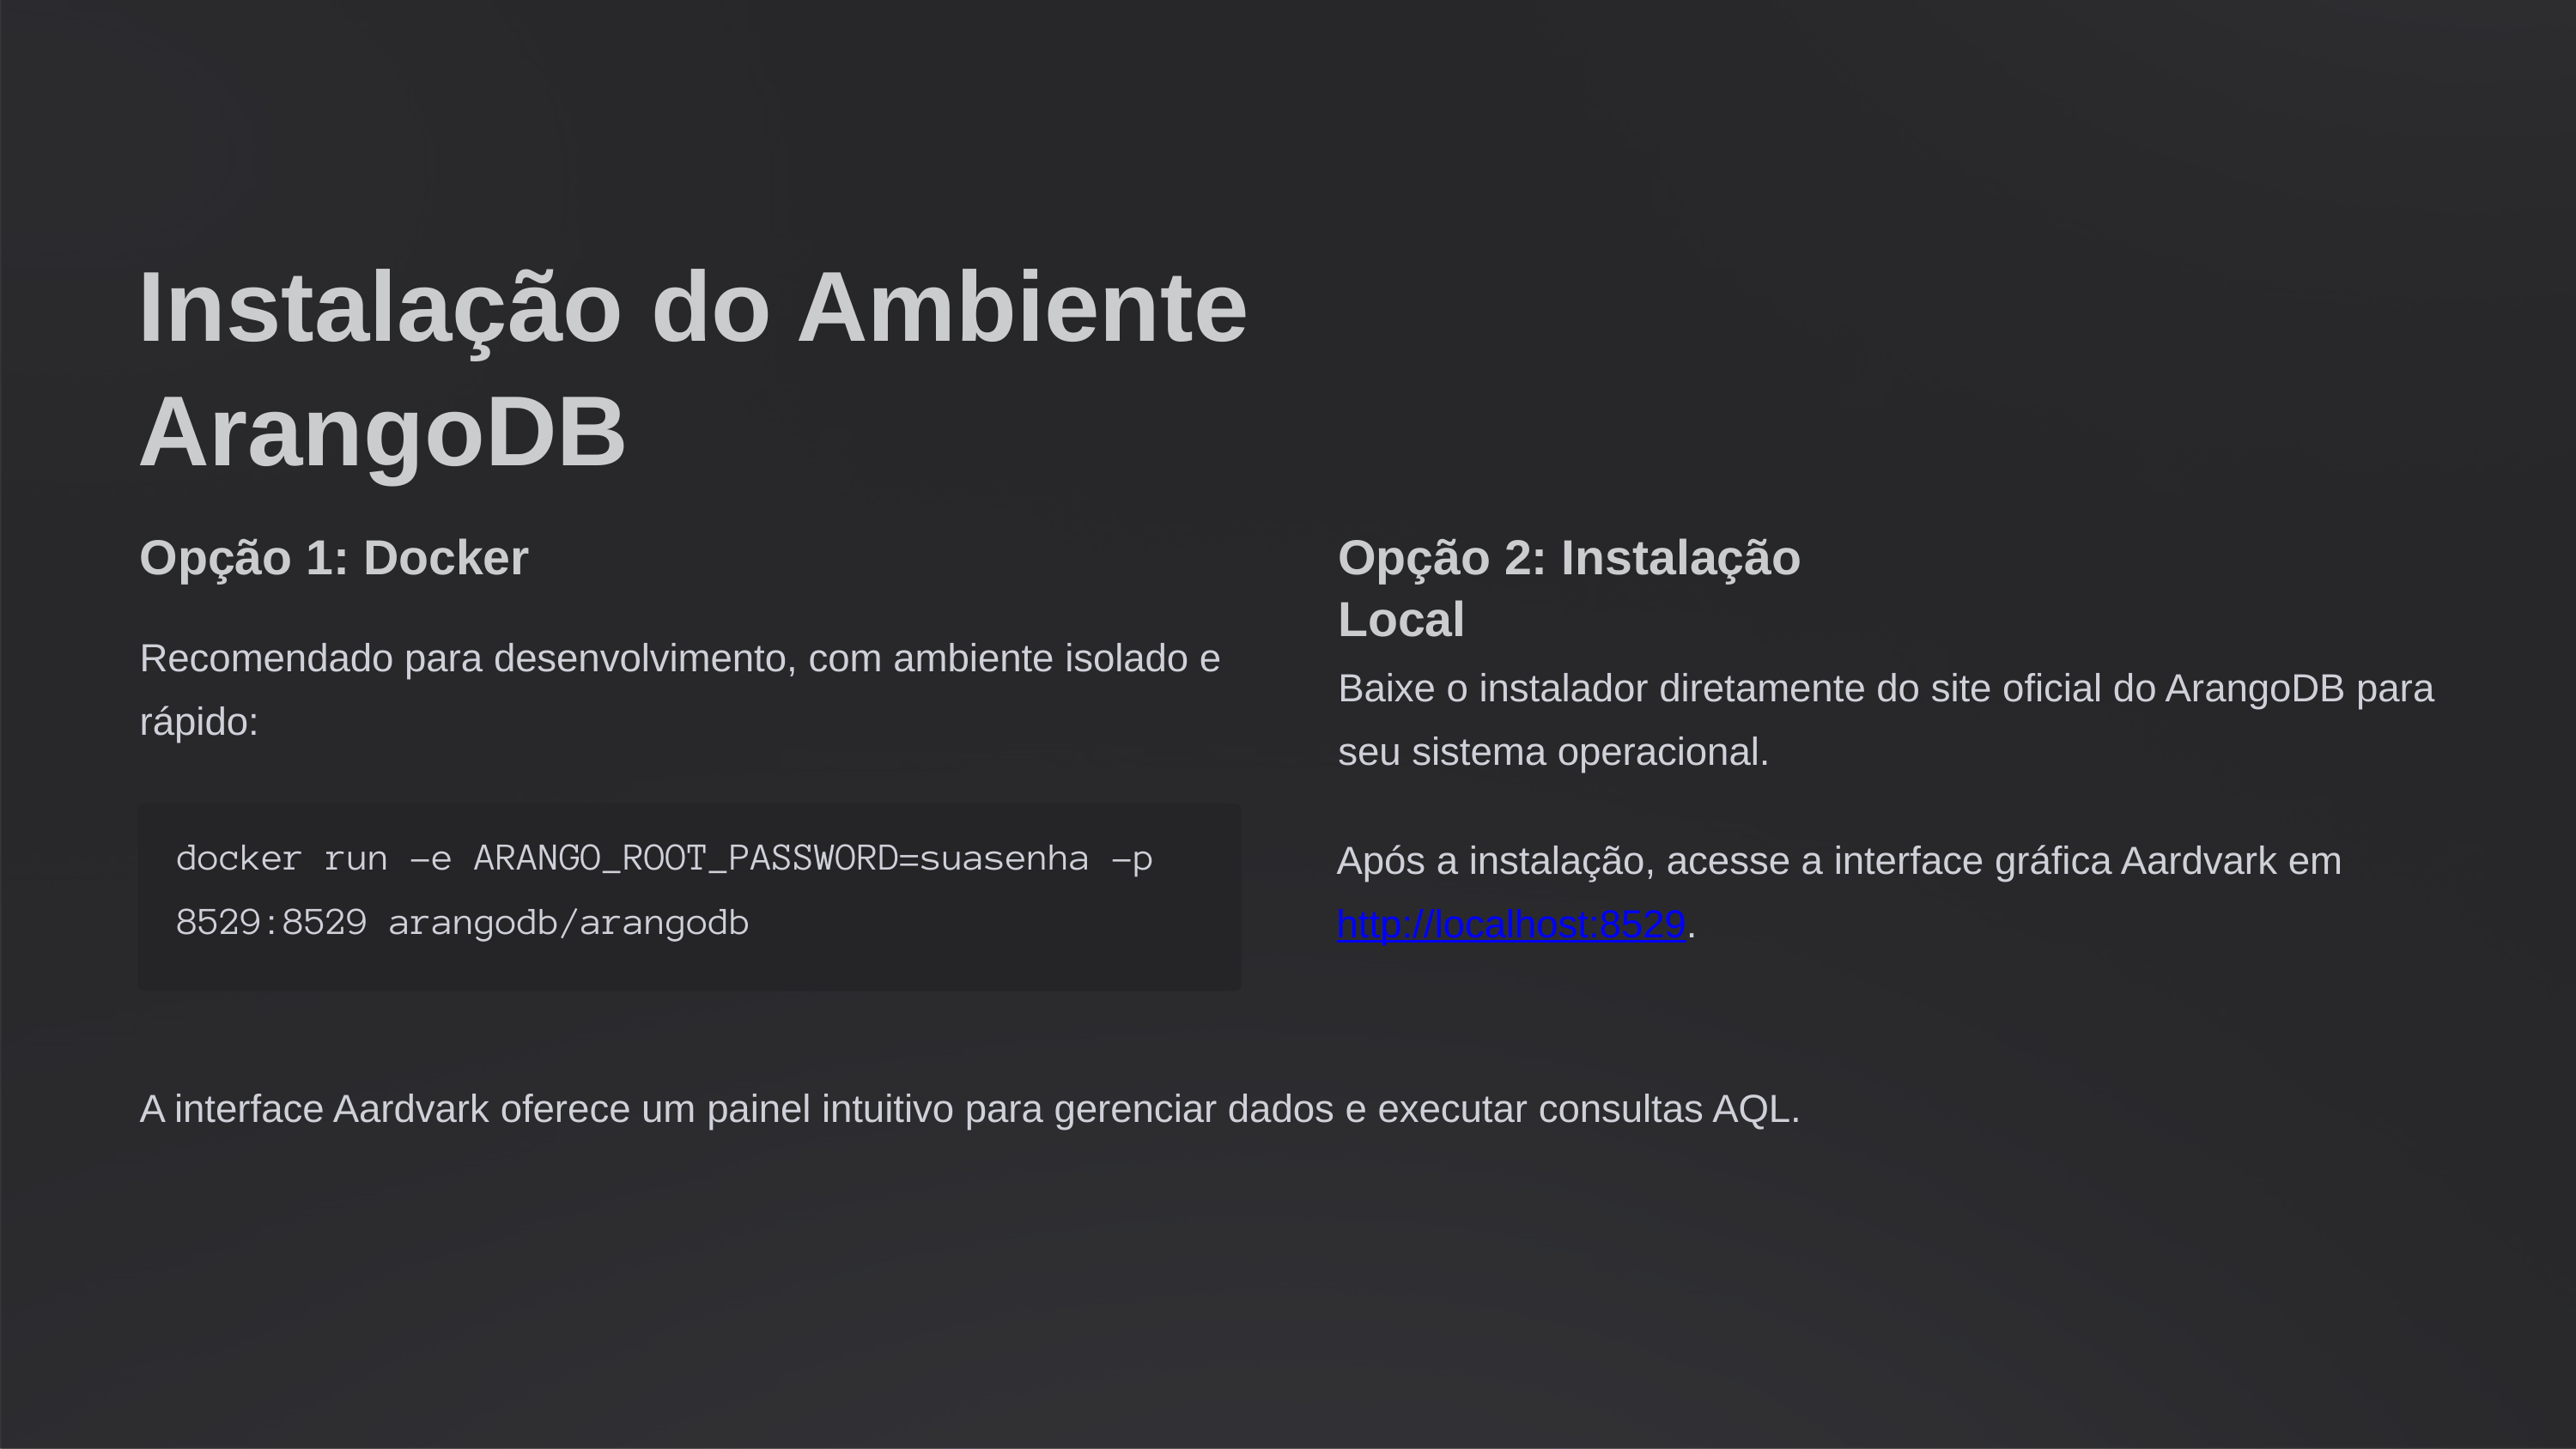

Instalação do Ambiente ArangoDB
Opção 1: Docker
Opção 2: Instalação Local
Recomendado para desenvolvimento, com ambiente isolado e rápido:
Baixe o instalador diretamente do site oficial do ArangoDB para seu sistema operacional.

docker run -e ARANGO_ROOT_PASSWORD=suasenha -p 8529:8529 arangodb/arangodb
Após a instalação, acesse a interface gráfica Aardvark em http://localhost:8529.
A interface Aardvark oferece um painel intuitivo para gerenciar dados e executar consultas AQL.